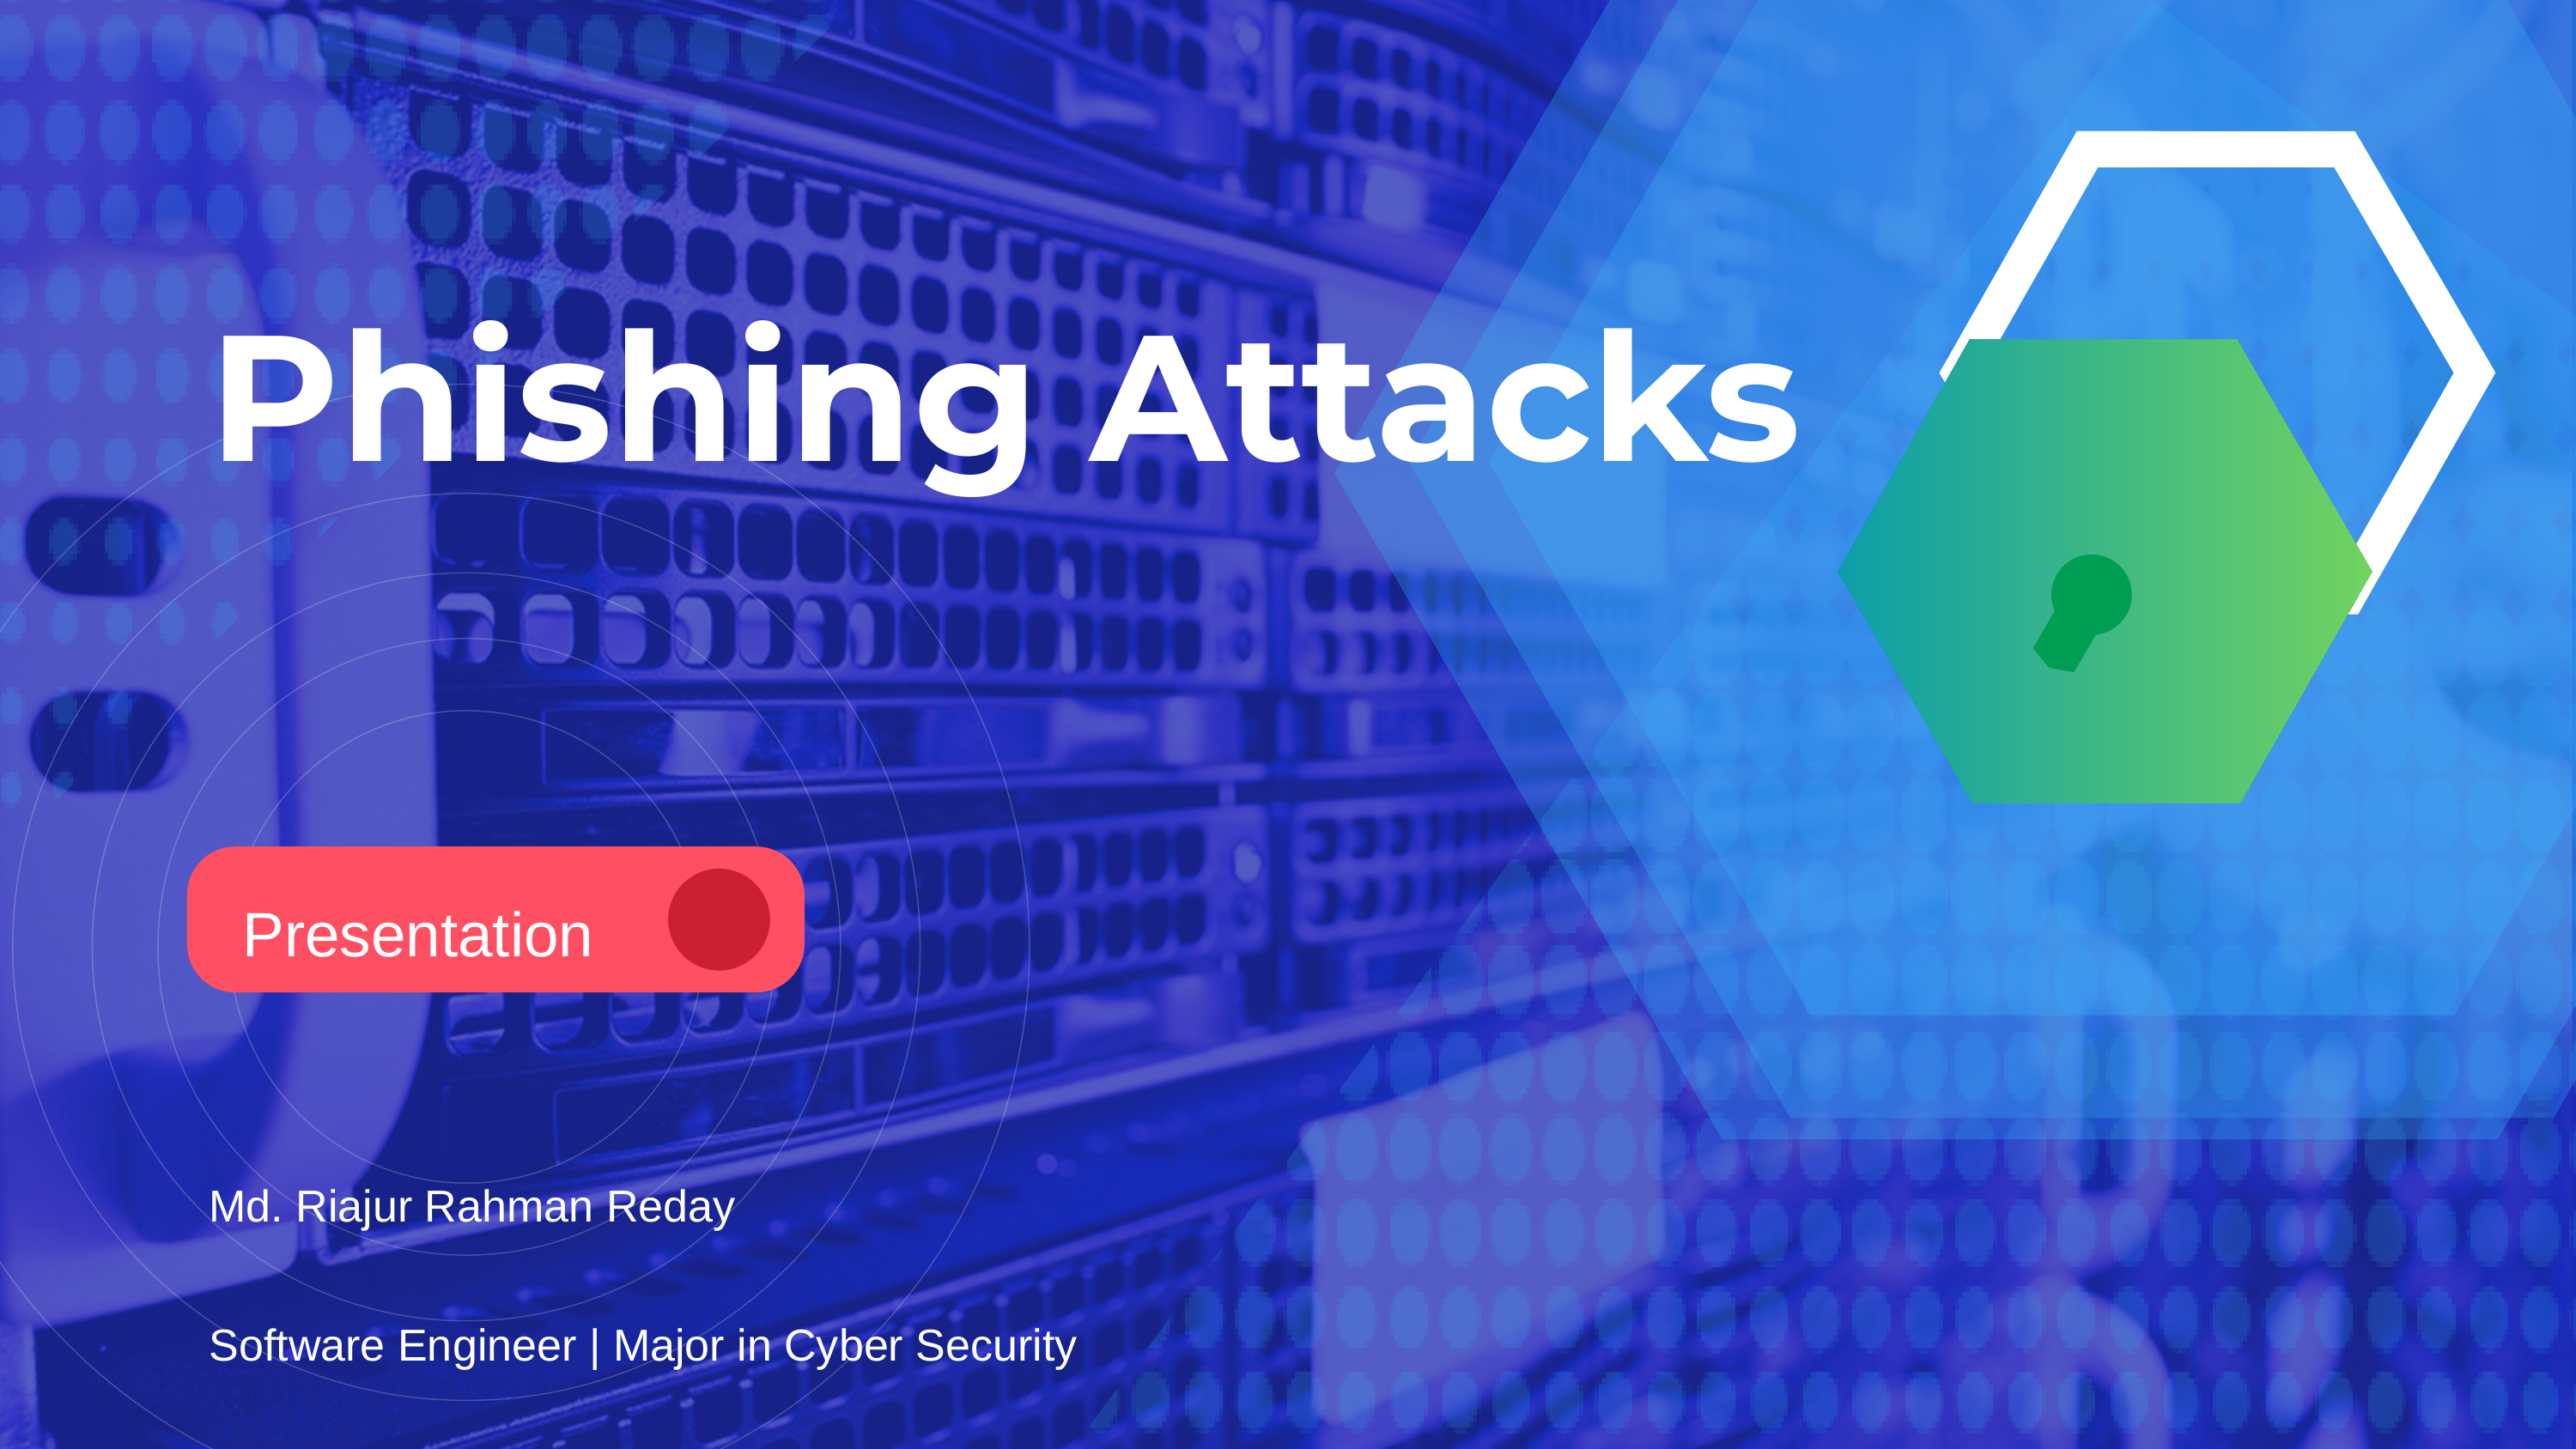

Phishing Attacks

Presentation
Md. Riajur Rahman Reday
Software Engineer | Major in Cyber Security